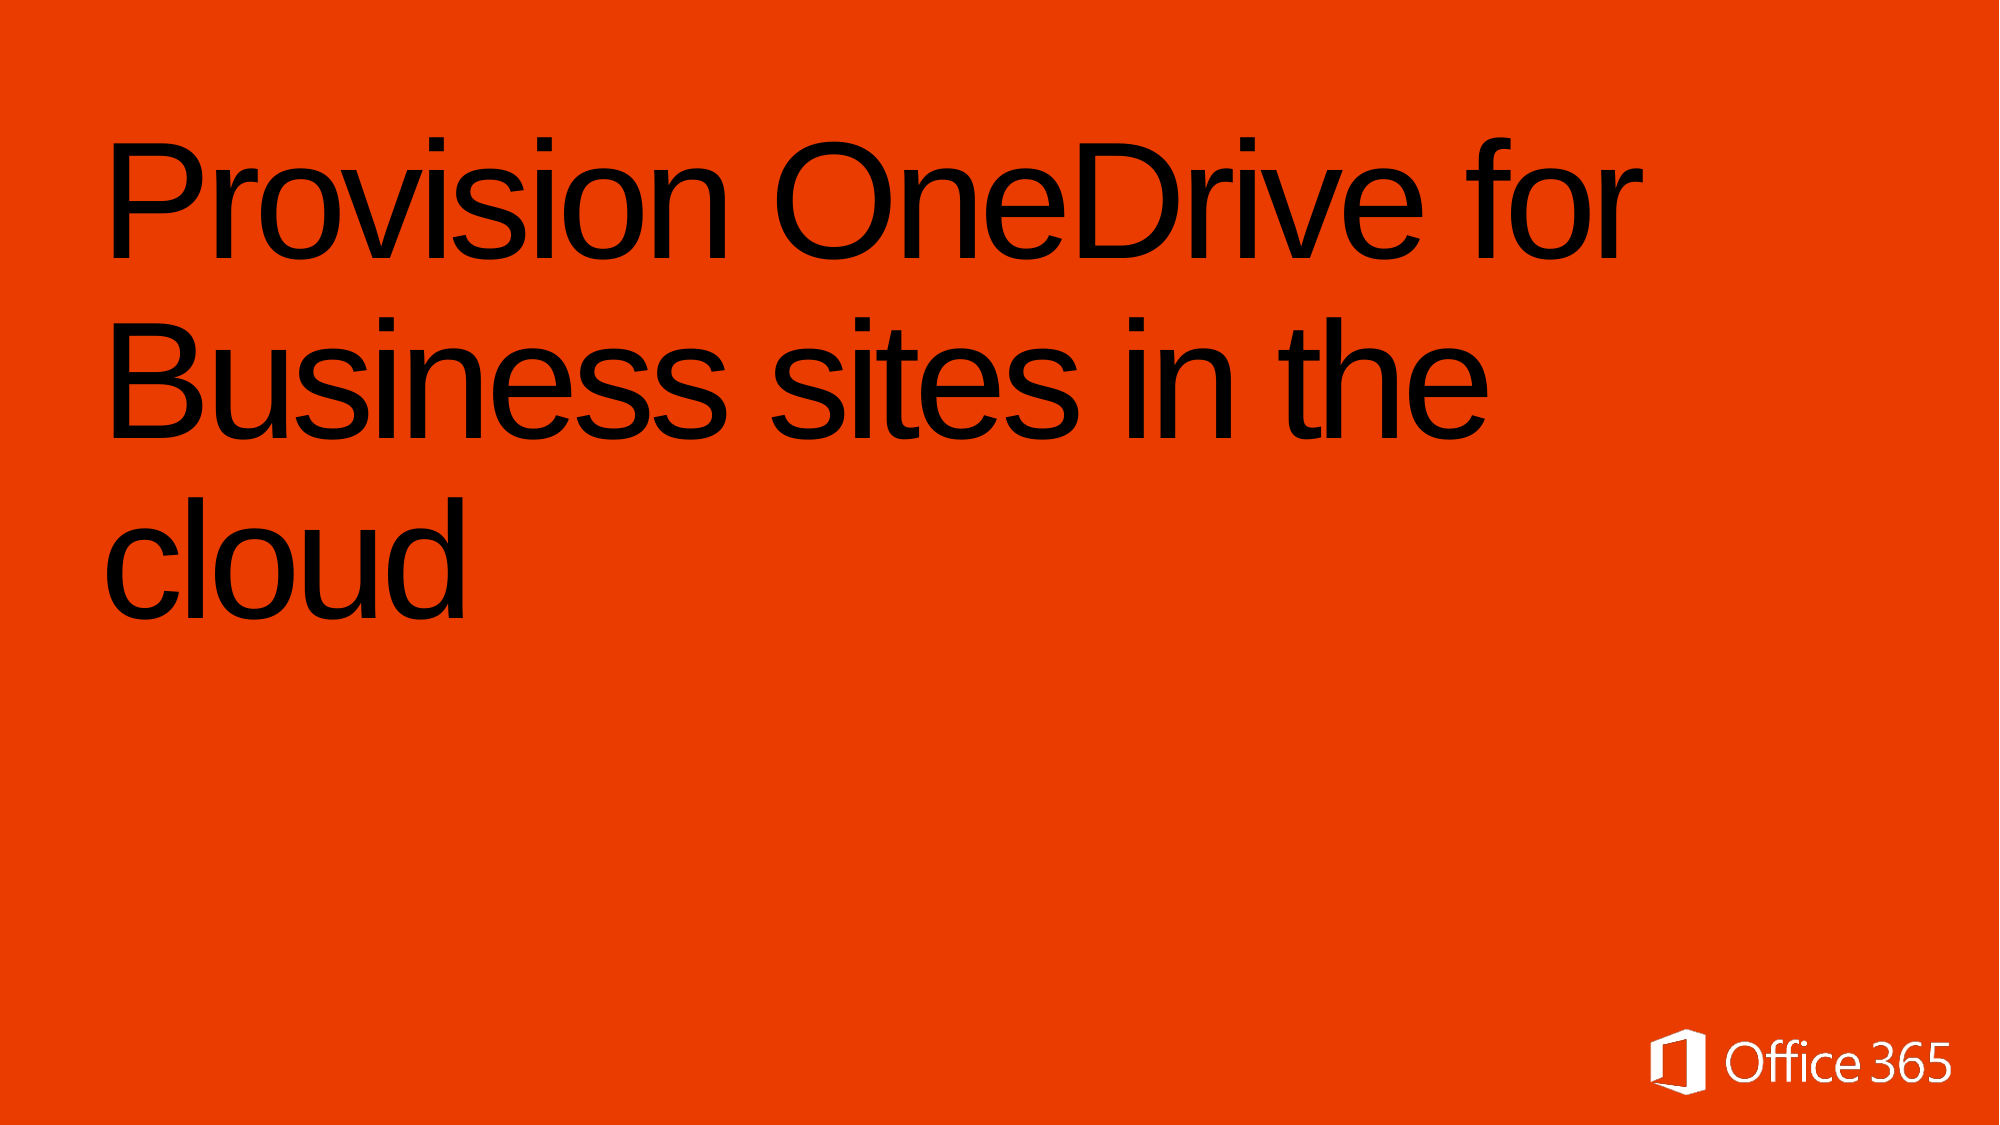

# Provision OneDrive for Business sites in the cloud